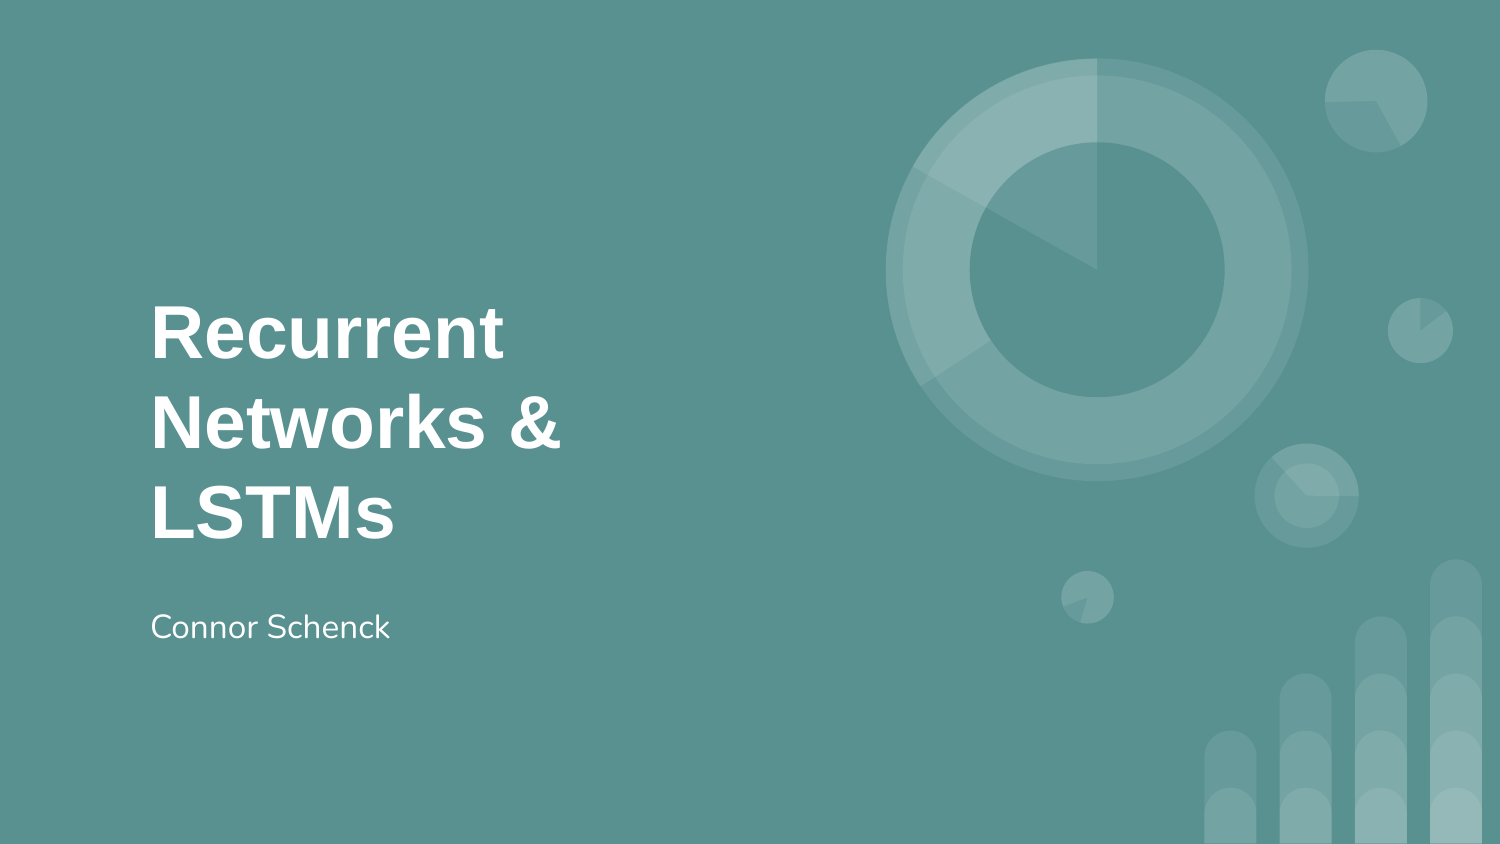

# Recurrent Networks & LSTMs
Connor Schenck